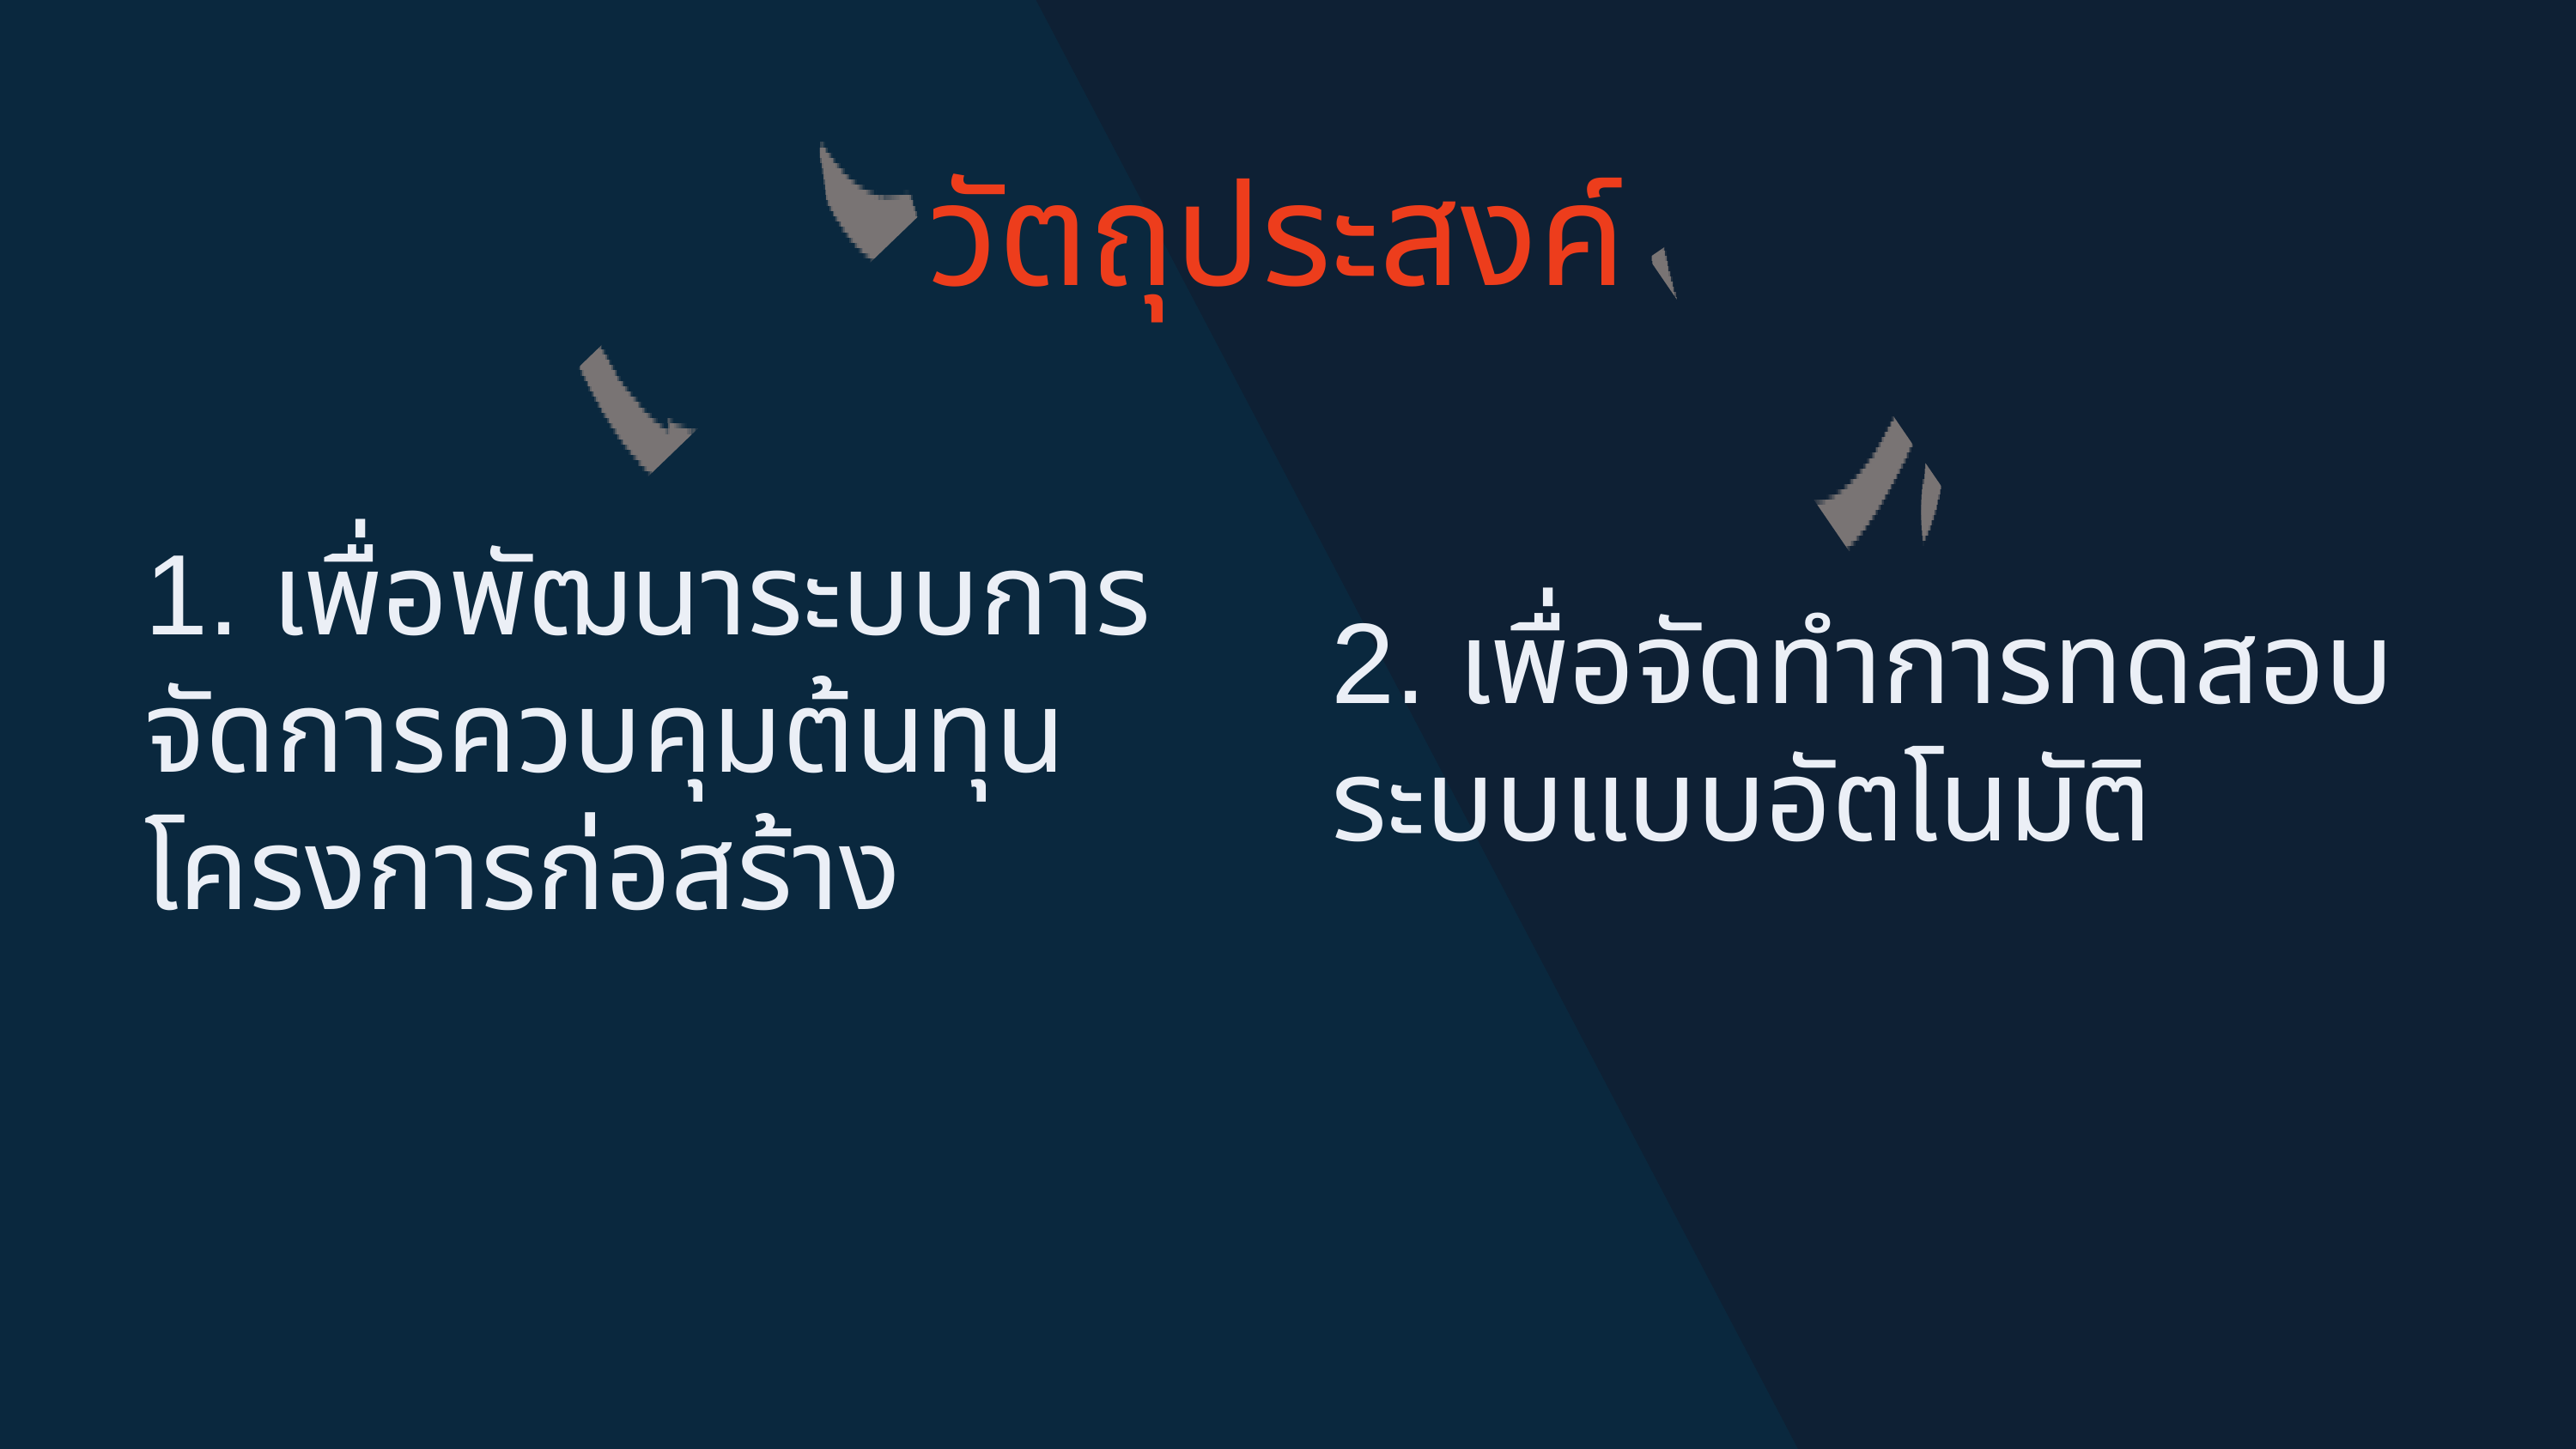

วัตถุประสงค์

1. เพื่อพัฒนาระบบการจัดการควบคุมต้นทุนโครงการก่อสร้าง
2. เพื่อจัดทำการทดสอบระบบแบบอัตโนมัติ